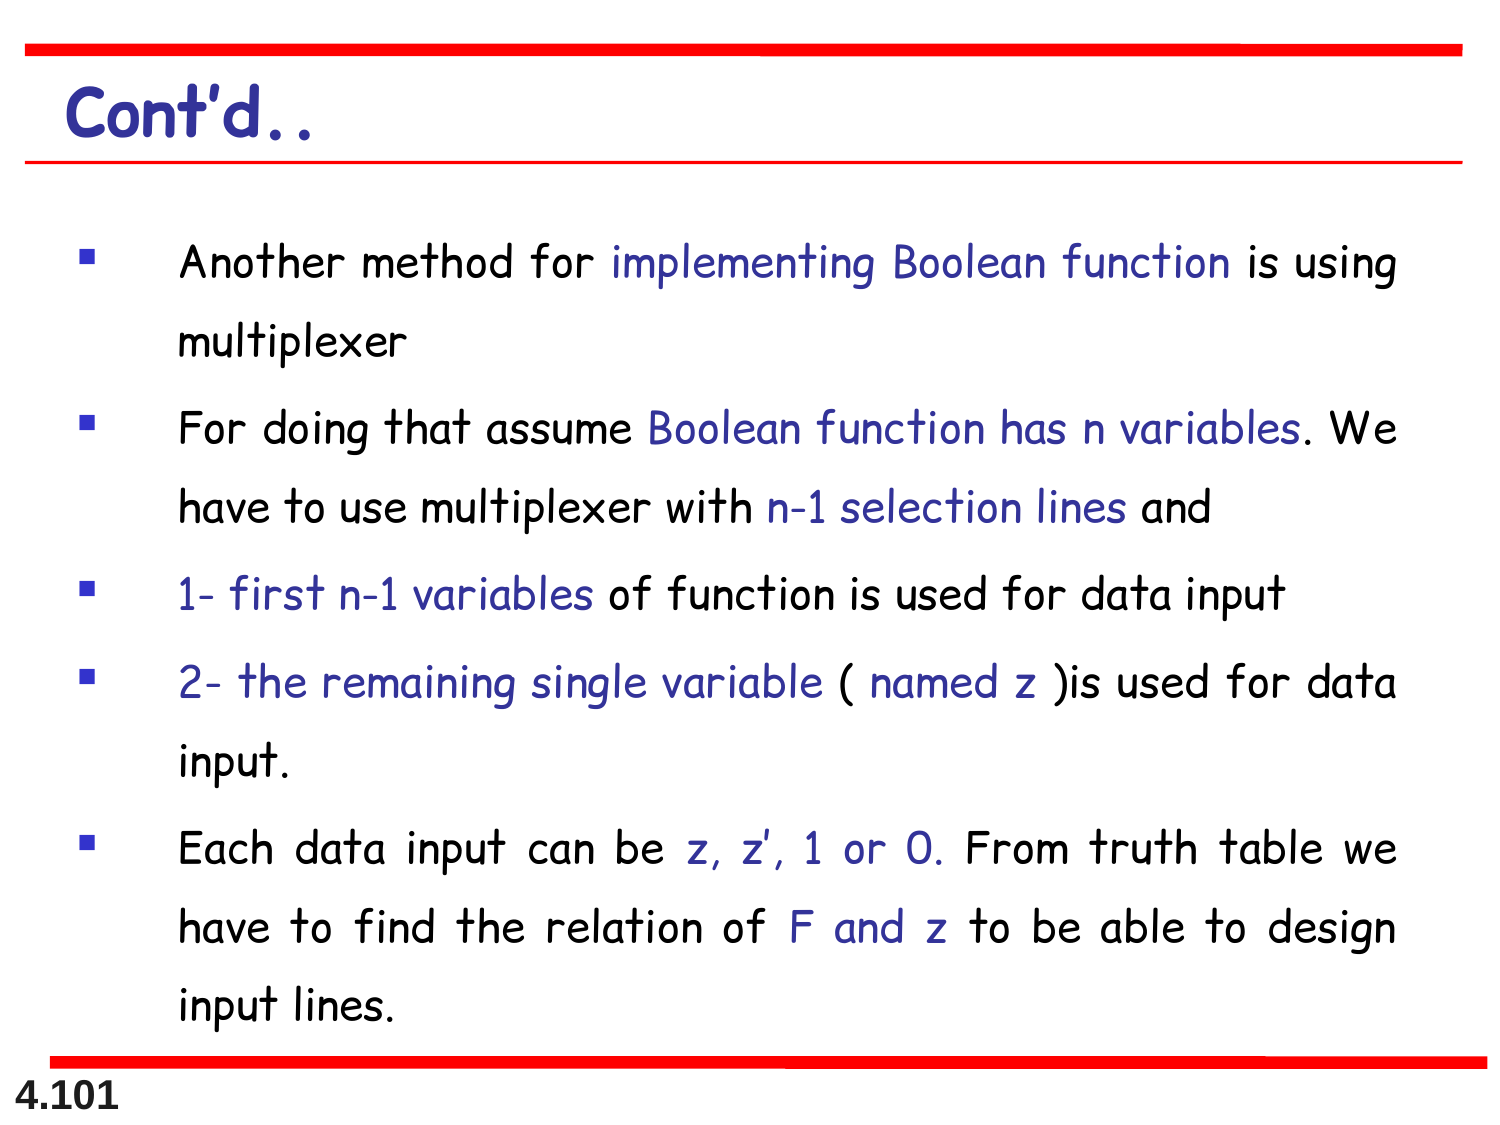

Cont’d..

Another method for implementing Boolean function is using multiplexer
For doing that assume Boolean function has n variables. We have to use multiplexer with n-1 selection lines and
1- first n-1 variables of function is used for data input
2- the remaining single variable ( named z )is used for data input.
Each data input can be z, z’, 1 or 0. From truth table we have to find the relation of F and z to be able to design input lines.
4.101